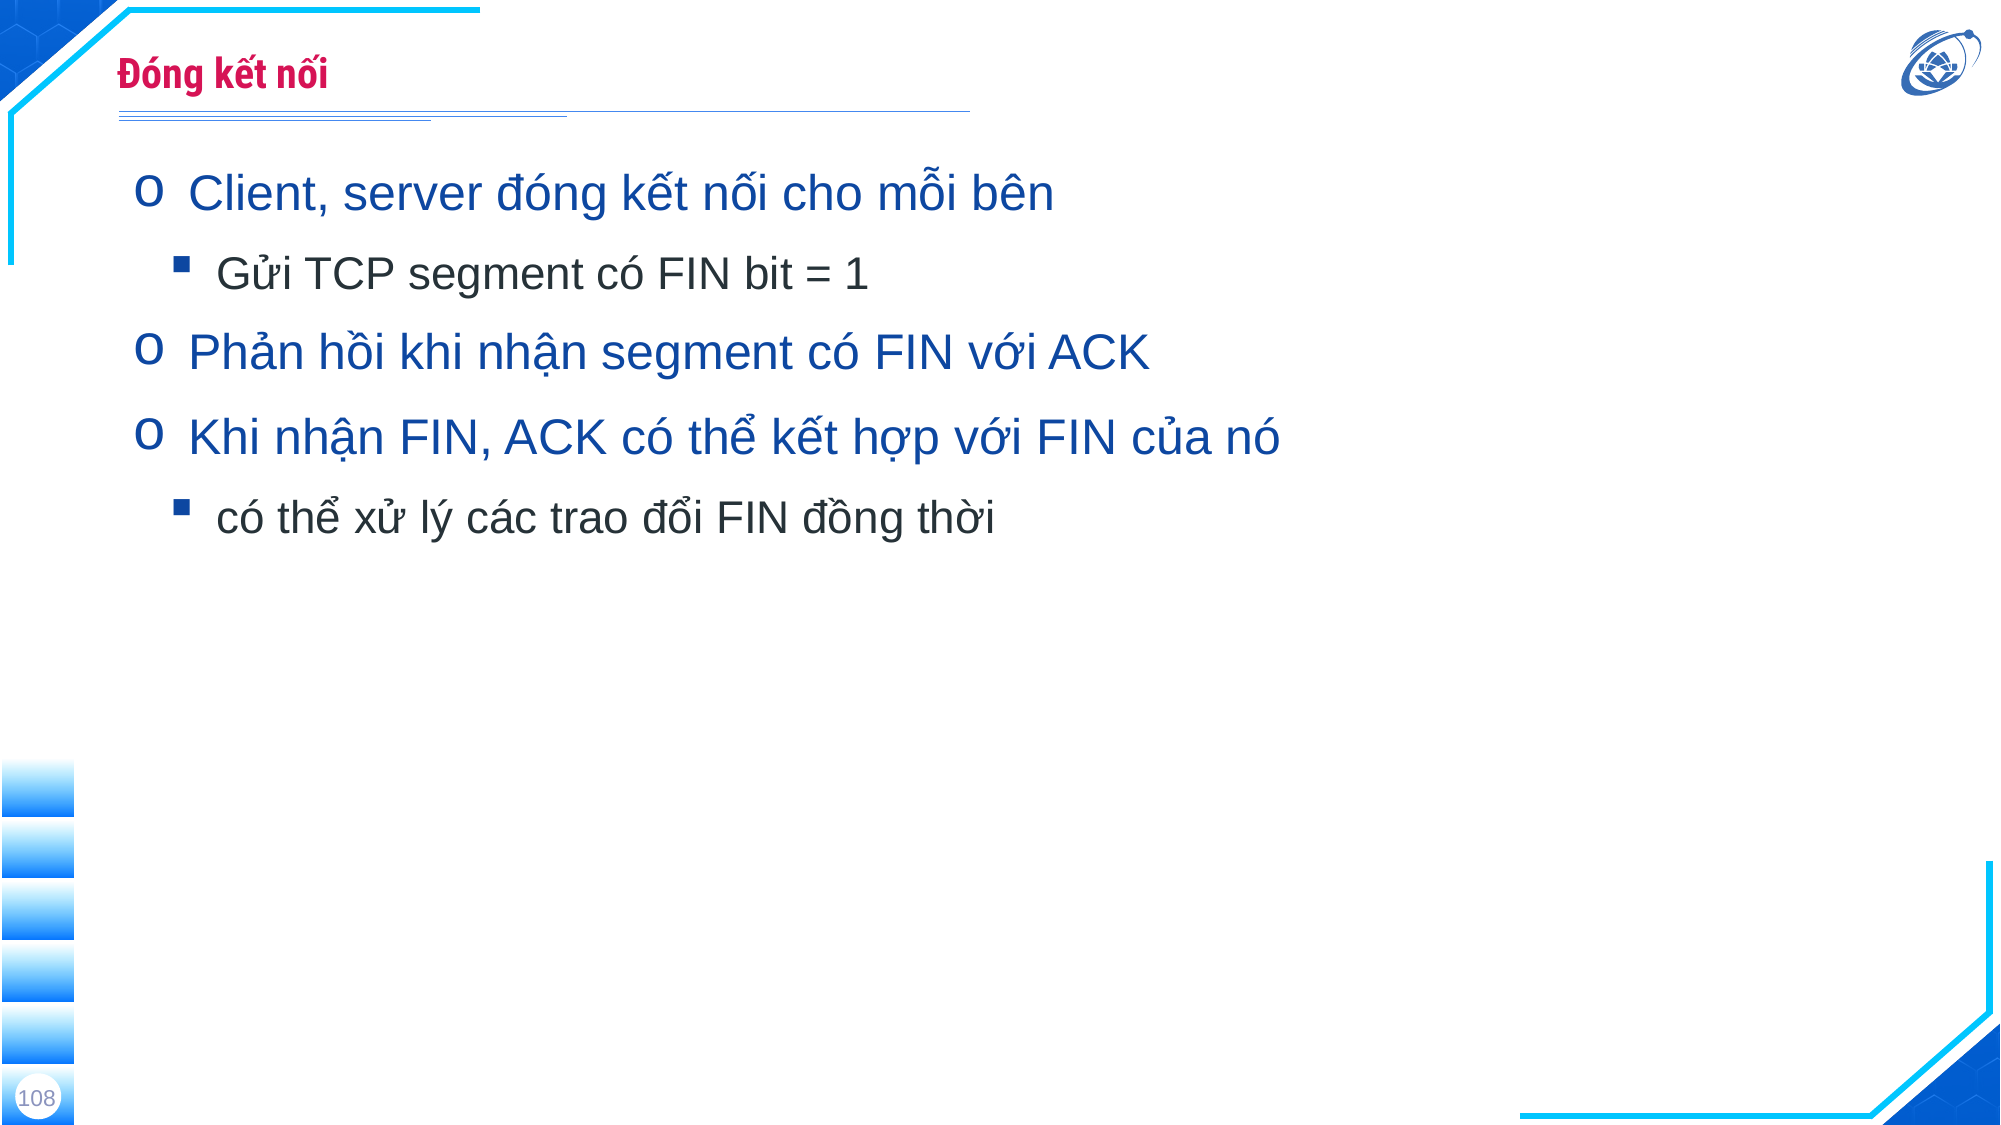

# Đóng kết nối
Client, server đóng kết nối cho mỗi bên
Gửi TCP segment có FIN bit = 1
Phản hồi khi nhận segment có FIN với ACK
Khi nhận FIN, ACK có thể kết hợp với FIN của nó
có thể xử lý các trao đổi FIN đồng thời

108